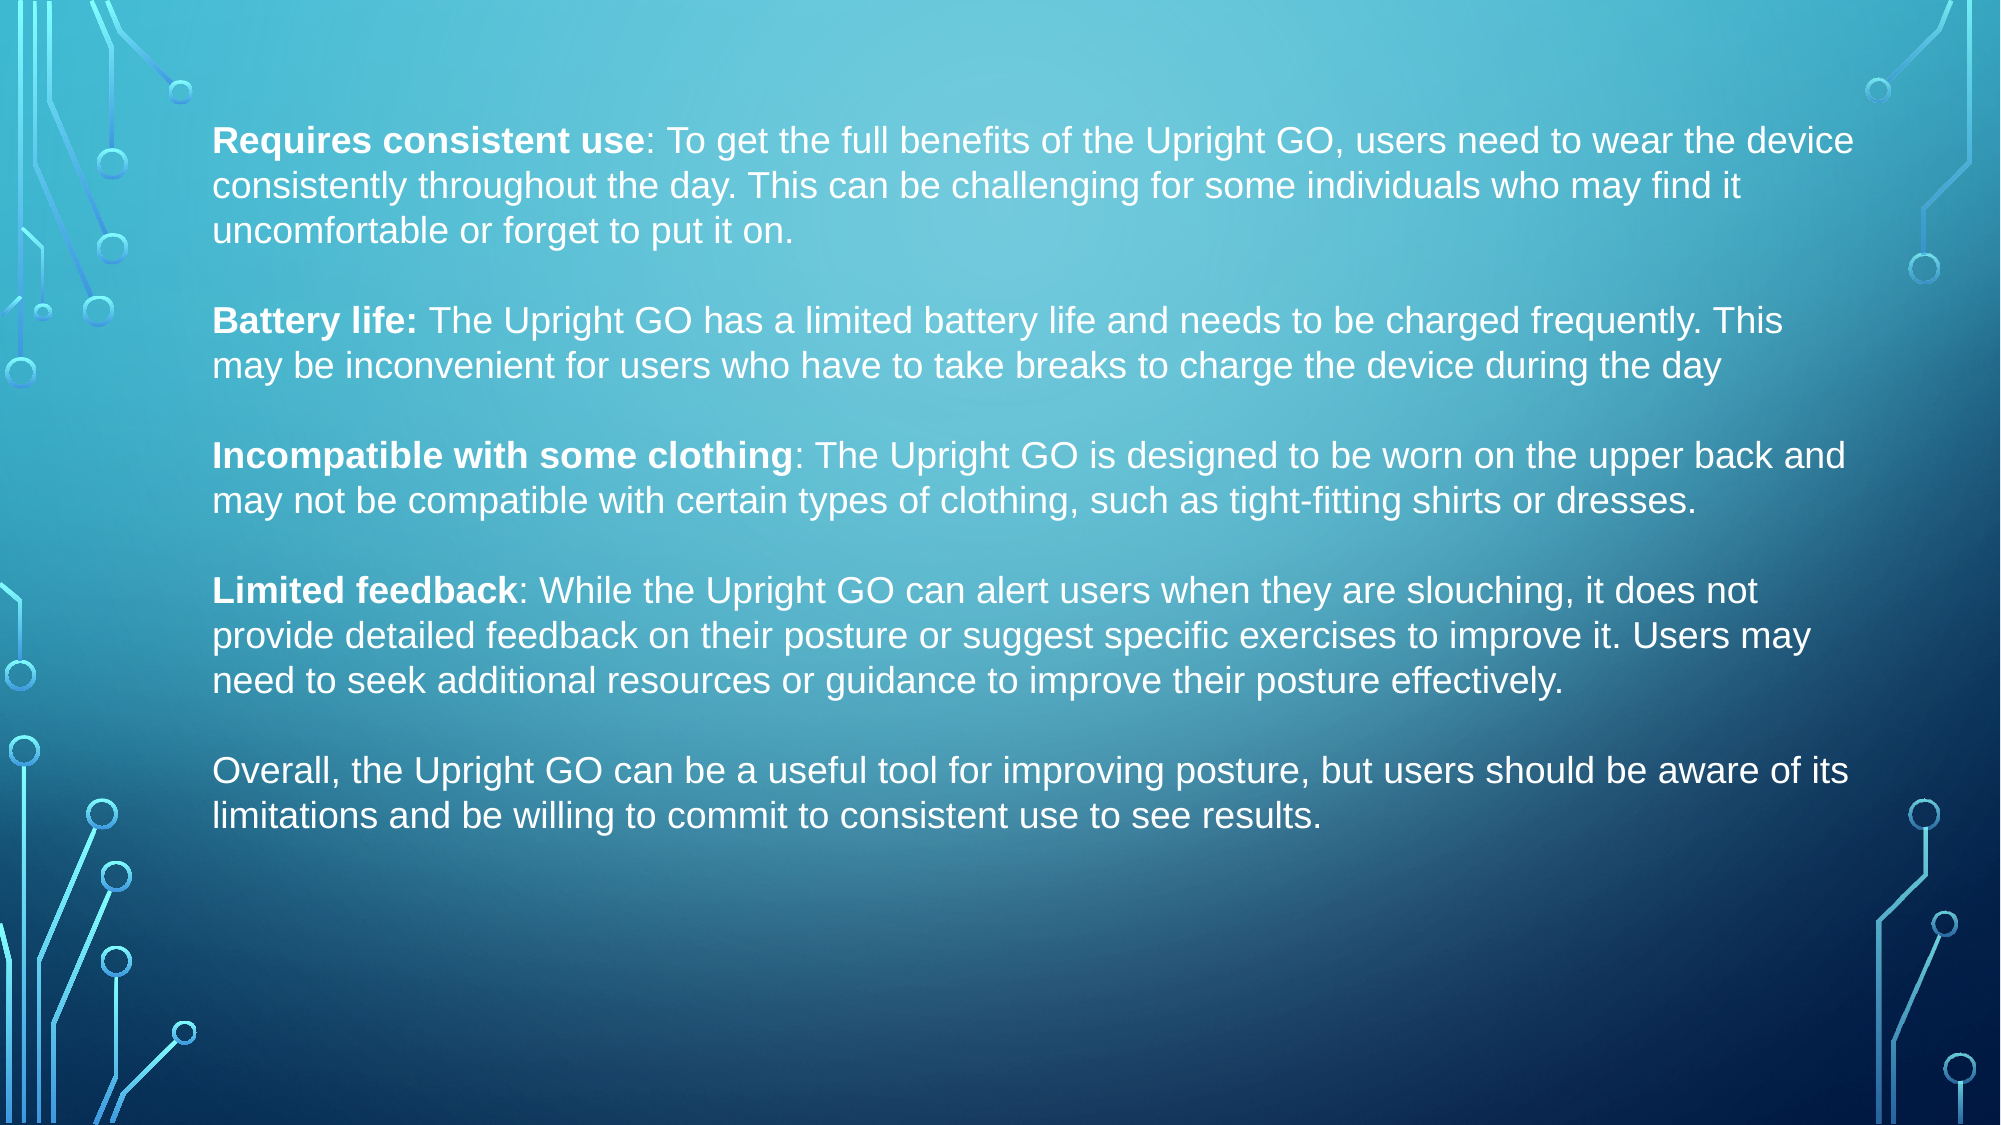

Requires consistent use: To get the full benefits of the Upright GO, users need to wear the device consistently throughout the day. This can be challenging for some individuals who may find it uncomfortable or forget to put it on.

Battery life: The Upright GO has a limited battery life and needs to be charged frequently. This may be inconvenient for users who have to take breaks to charge the device during the day

Incompatible with some clothing: The Upright GO is designed to be worn on the upper back and may not be compatible with certain types of clothing, such as tight-fitting shirts or dresses.

Limited feedback: While the Upright GO can alert users when they are slouching, it does not provide detailed feedback on their posture or suggest specific exercises to improve it. Users may need to seek additional resources or guidance to improve their posture effectively.

Overall, the Upright GO can be a useful tool for improving posture, but users should be aware of its limitations and be willing to commit to consistent use to see results.